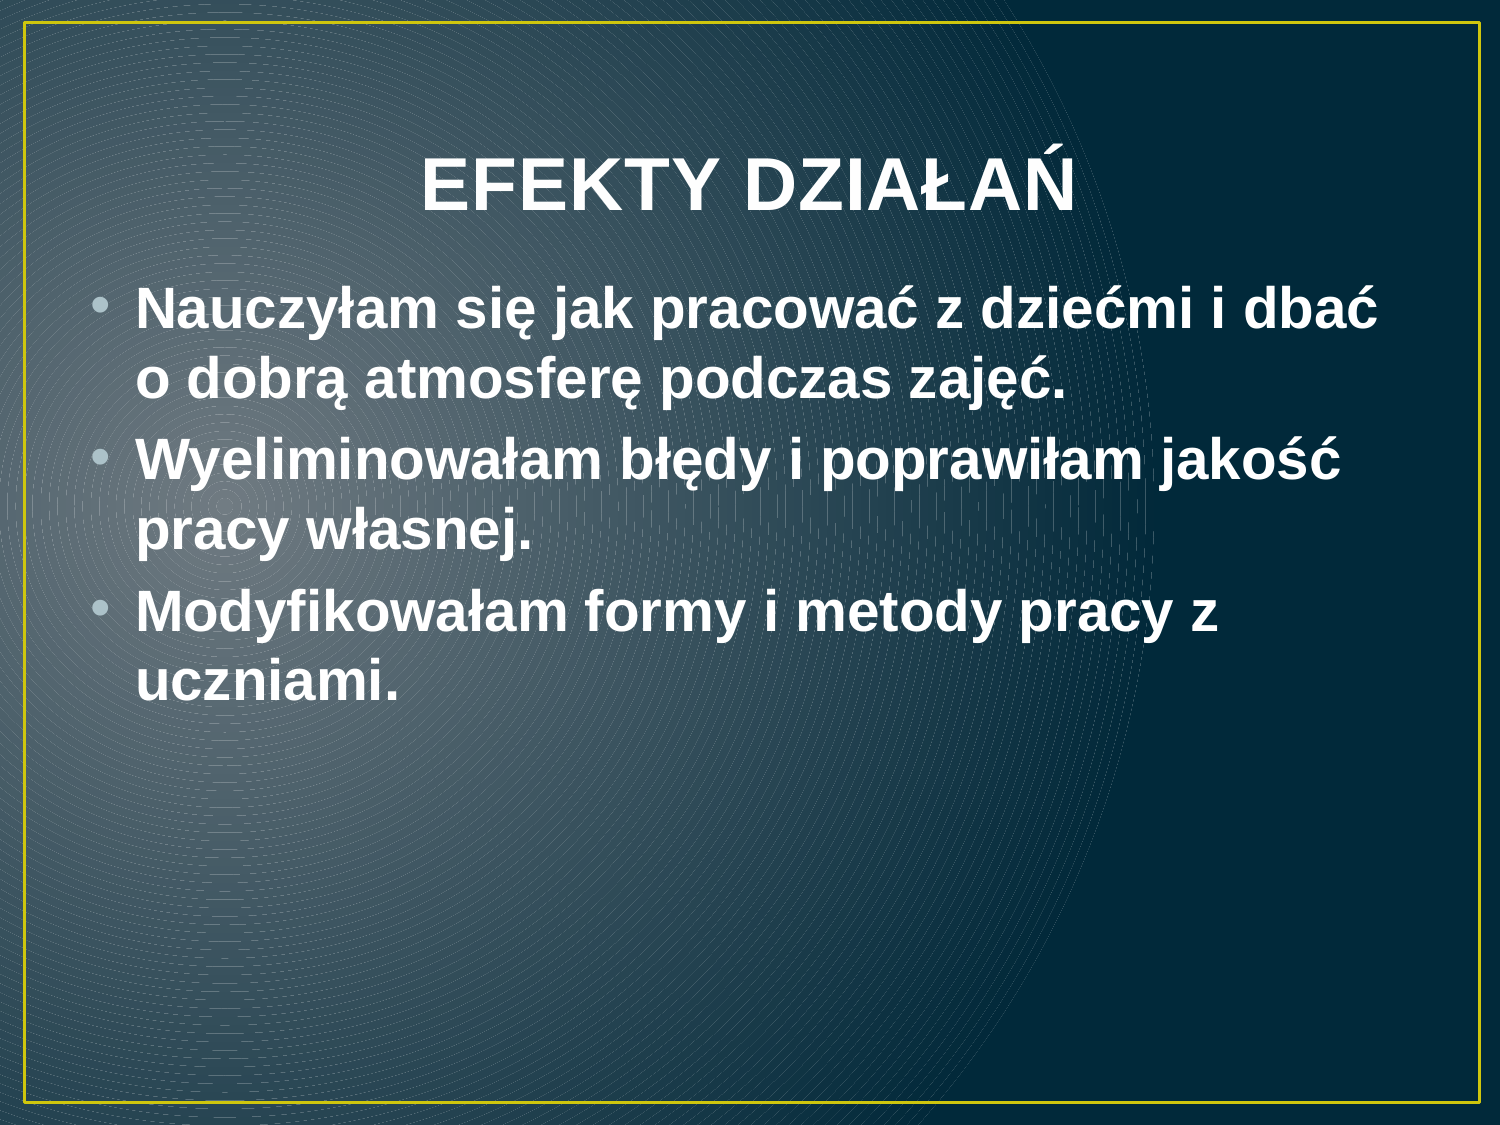

# EFEKTY DZIAŁAŃ
Nauczyłam się jak pracować z dziećmi i dbać o dobrą atmosferę podczas zajęć.
Wyeliminowałam błędy i poprawiłam jakość pracy własnej.
Modyfikowałam formy i metody pracy z uczniami.